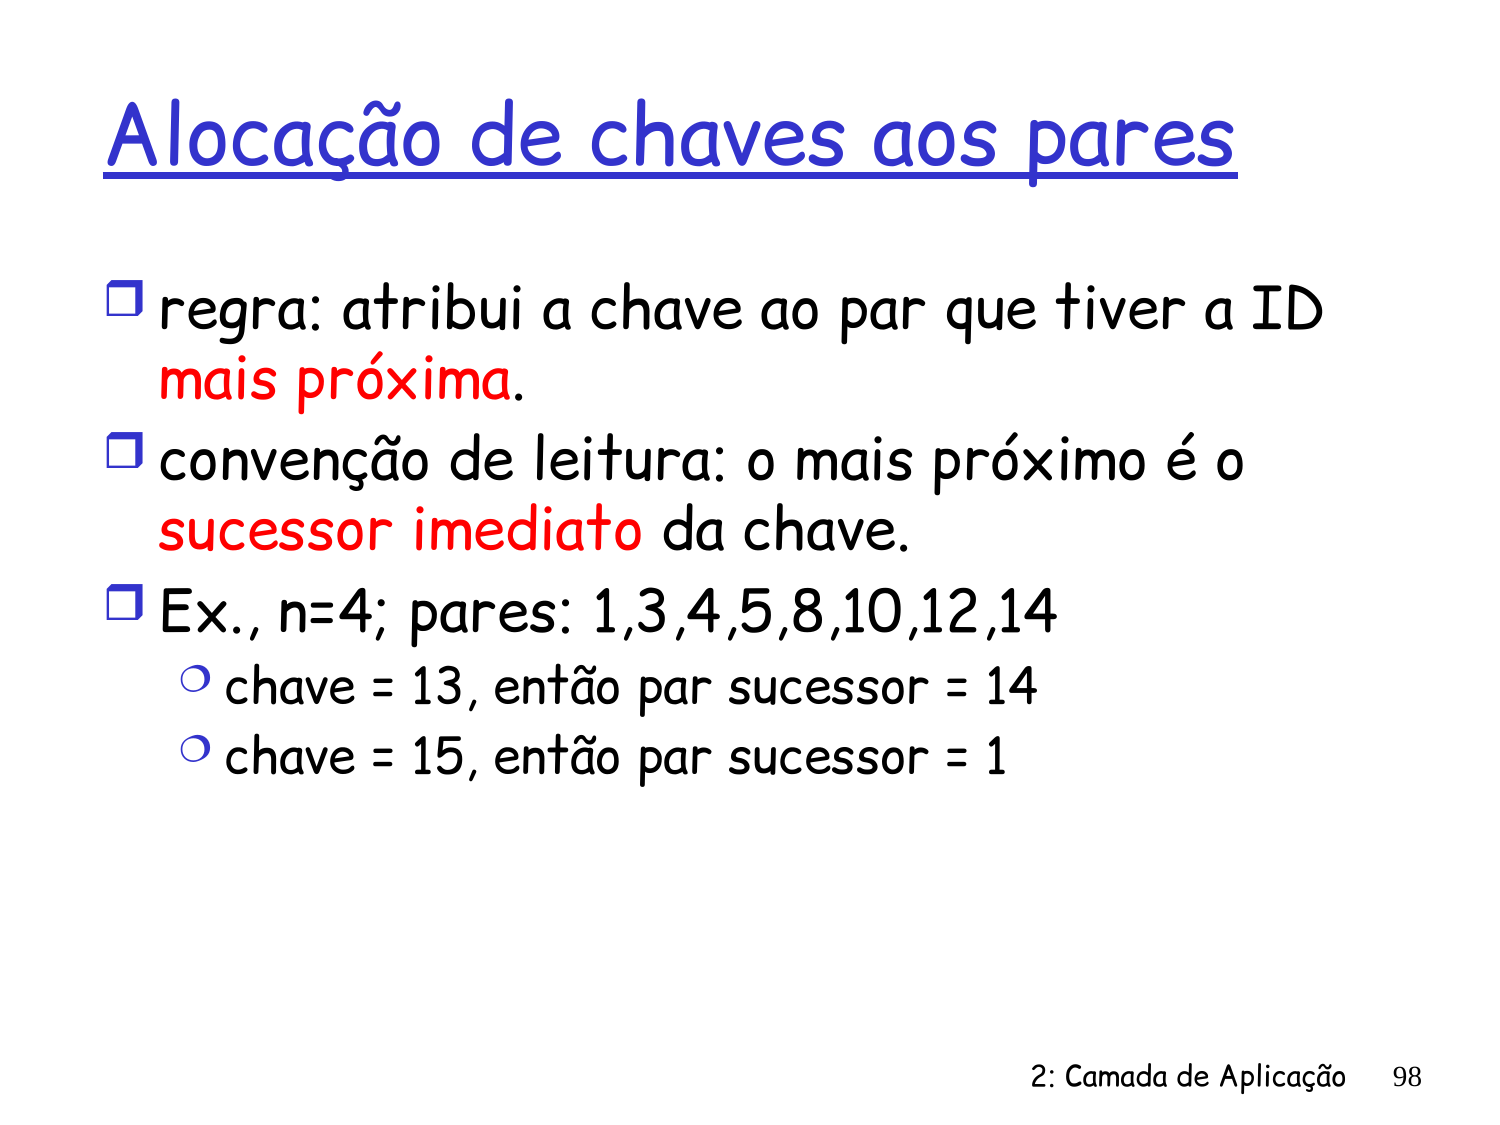

# Alocação de chaves aos pares
regra: atribui a chave ao par que tiver a ID mais próxima.
convenção de leitura: o mais próximo é o sucessor imediato da chave.
Ex., n=4; pares: 1,3,4,5,8,10,12,14
chave = 13, então par sucessor = 14
chave = 15, então par sucessor = 1
2: Camada de Aplicação
98